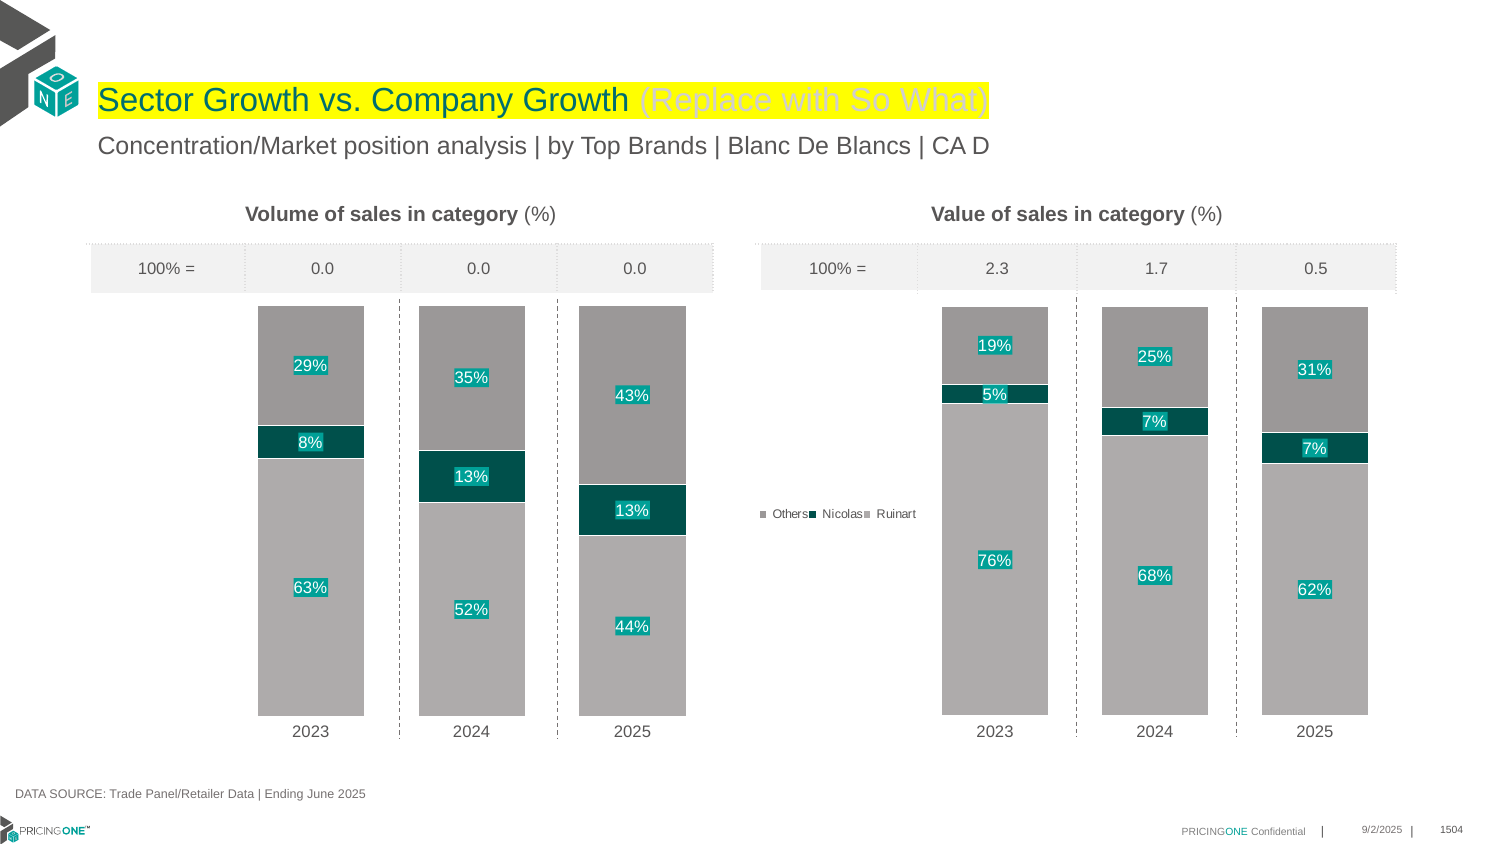

# Sector Growth vs. Company Growth (Replace with So What)
Concentration/Market position analysis | by Top Brands | Blanc De Blancs | CA D
| Volume of sales in category (%) |  |  |  |
| --- | --- | --- | --- |
| 100% = | 0.0 | 0.0 | 0.0 |
| Value of sales in category (%) |  |  |  |
| --- | --- | --- | --- |
| 100% = | 2.3 | 1.7 | 0.5 |

### Chart

| Category | Ruinart | Nicolas | Others |
|---|---|---|---|
| 2023 | 0.627256843331392 | 0.08059674745755119 | 0.29214640921105683 |
| 2024 | 0.519561351511559 | 0.12815649081209246 | 0.3522821576763485 |
| 2025 | 0.4391130498000727 | 0.12595419847328243 | 0.43493275172664486 |

### Chart

| Category | Ruinart | Nicolas | Others |
|---|---|---|---|
| 2023 | 0.7616100276038594 | 0.0471467904432803 | 0.1912431819528603 |
| 2024 | 0.6845656237567646 | 0.06898234688940602 | 0.2464520293538294 |
| 2025 | 0.6163800831870369 | 0.07426541432937102 | 0.3093545024835921 |
DATA SOURCE: Trade Panel/Retailer Data | Ending June 2025

9/2/2025
1504